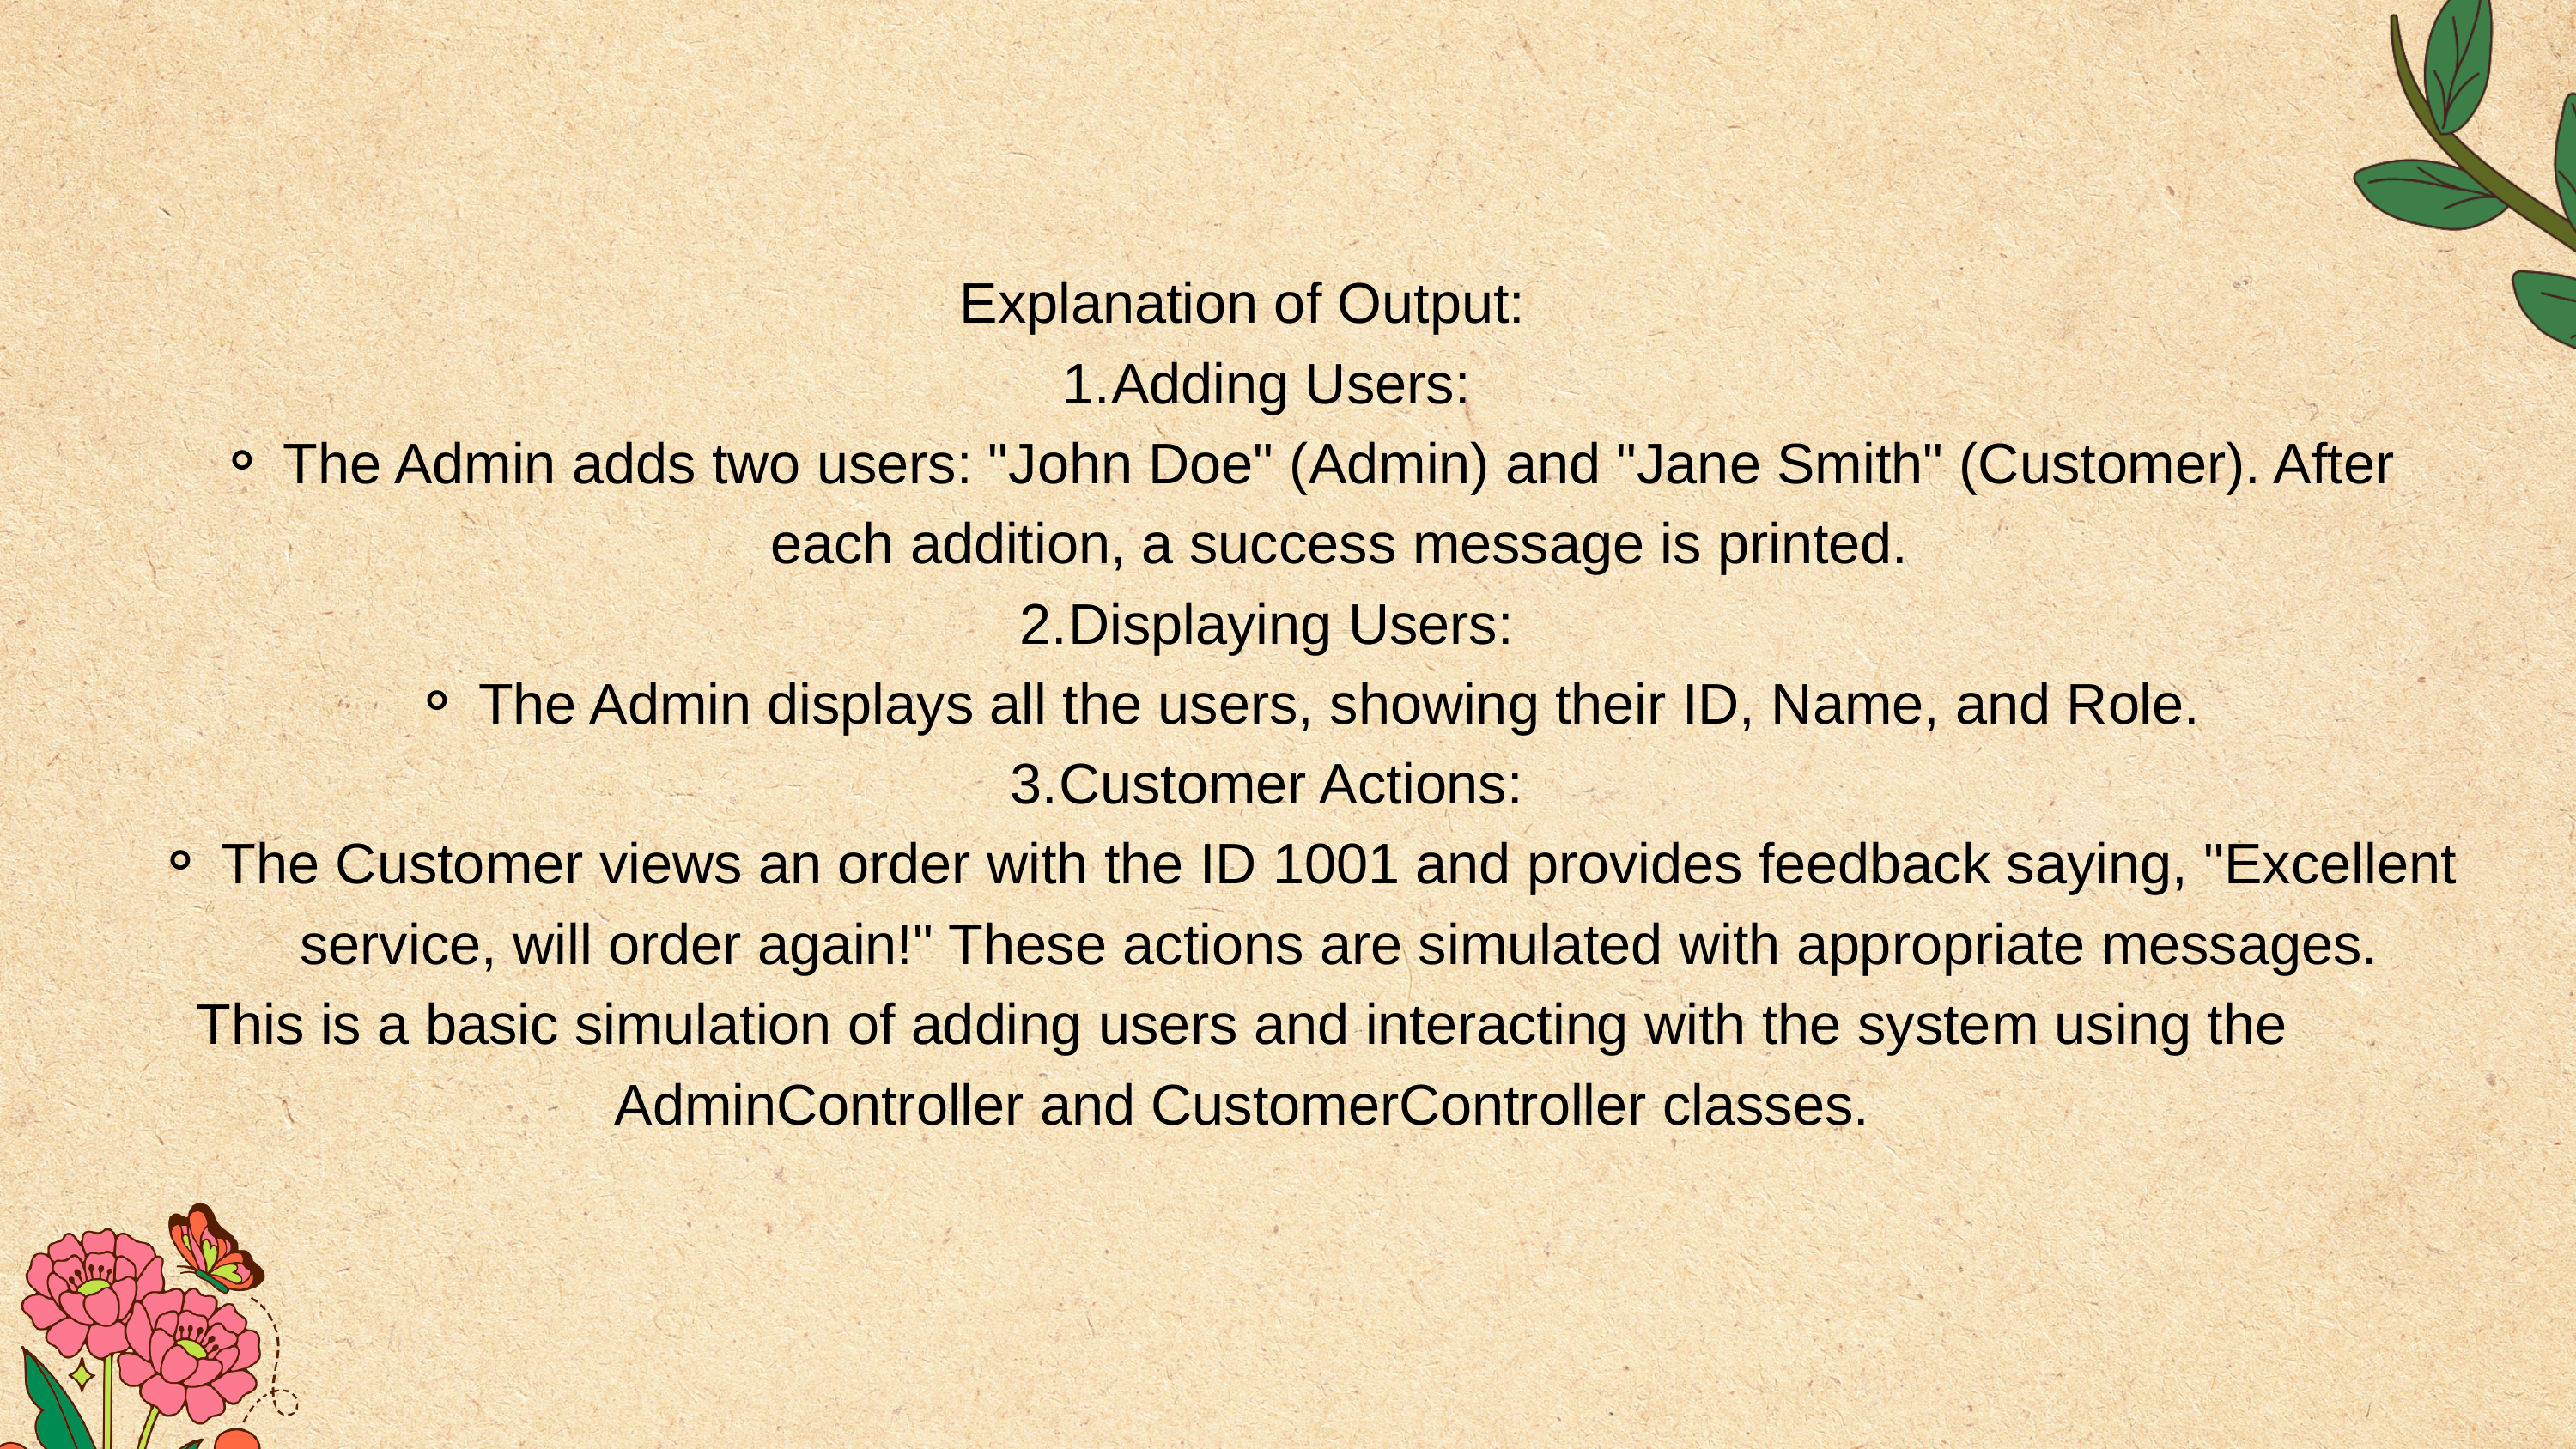

Explanation of Output:
Adding Users:
The Admin adds two users: "John Doe" (Admin) and "Jane Smith" (Customer). After each addition, a success message is printed.
Displaying Users:
The Admin displays all the users, showing their ID, Name, and Role.
Customer Actions:
The Customer views an order with the ID 1001 and provides feedback saying, "Excellent service, will order again!" These actions are simulated with appropriate messages.
This is a basic simulation of adding users and interacting with the system using the AdminController and CustomerController classes.